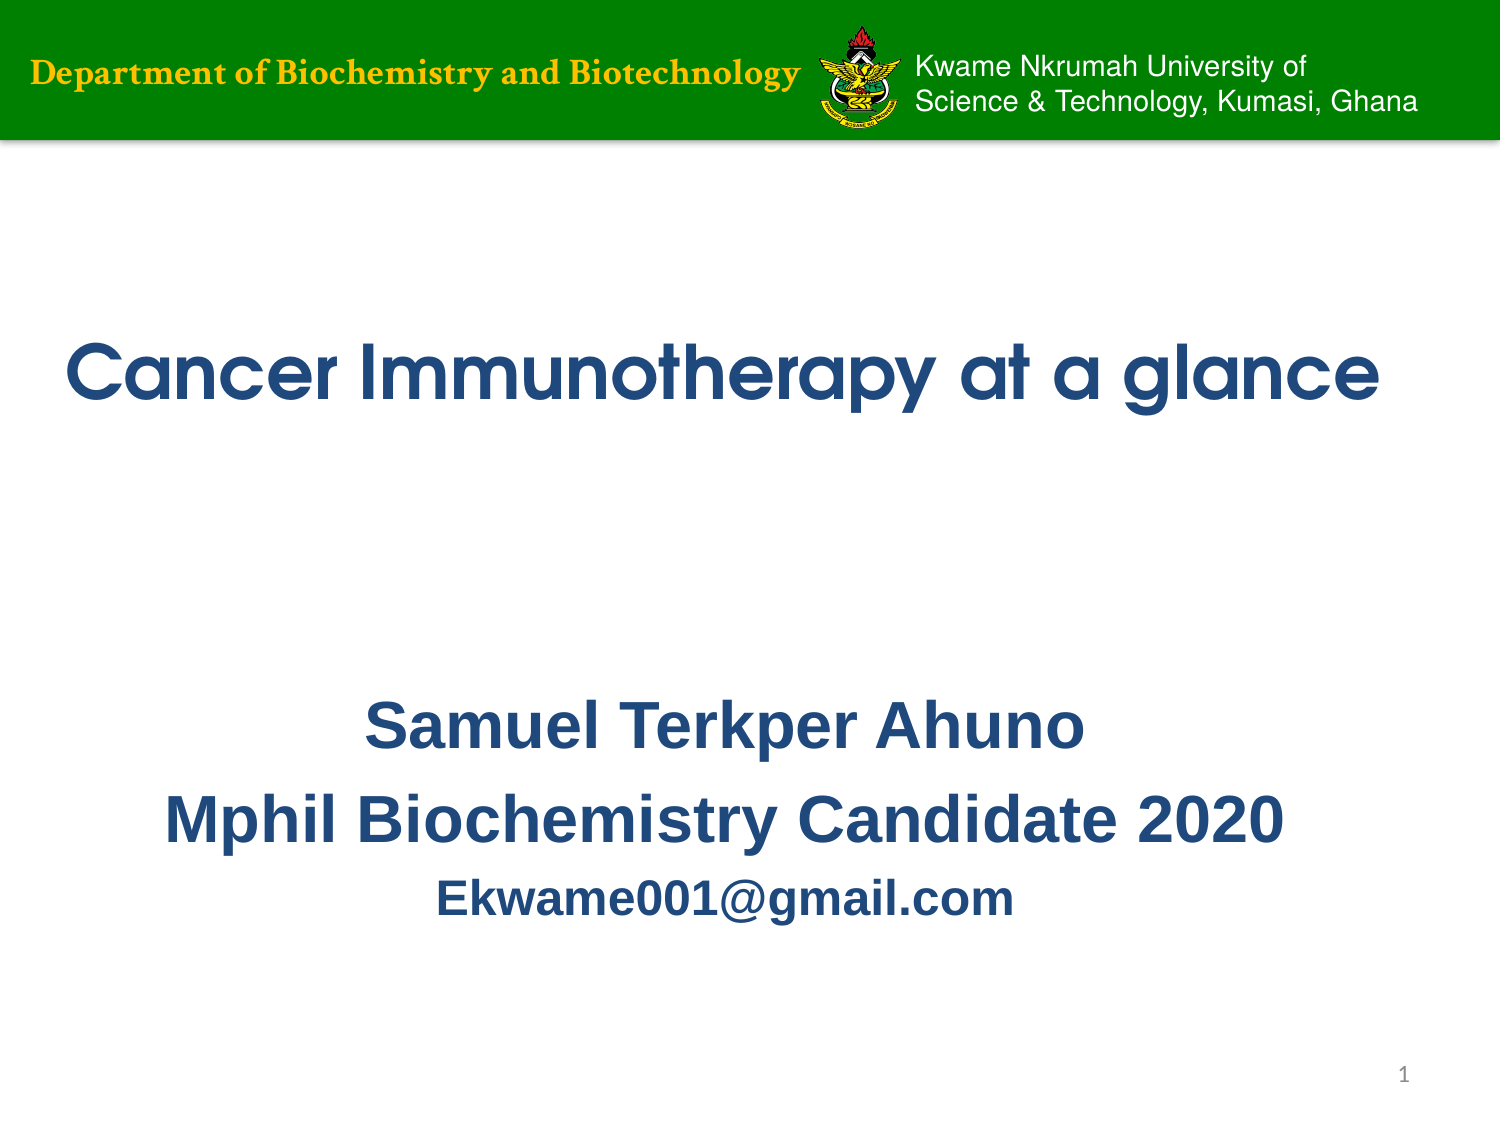

Department of Biochemistry and Biotechnology
# Cancer Immunotherapy at a glance
Samuel Terkper Ahuno
Mphil Biochemistry Candidate 2020
Ekwame001@gmail.com
1